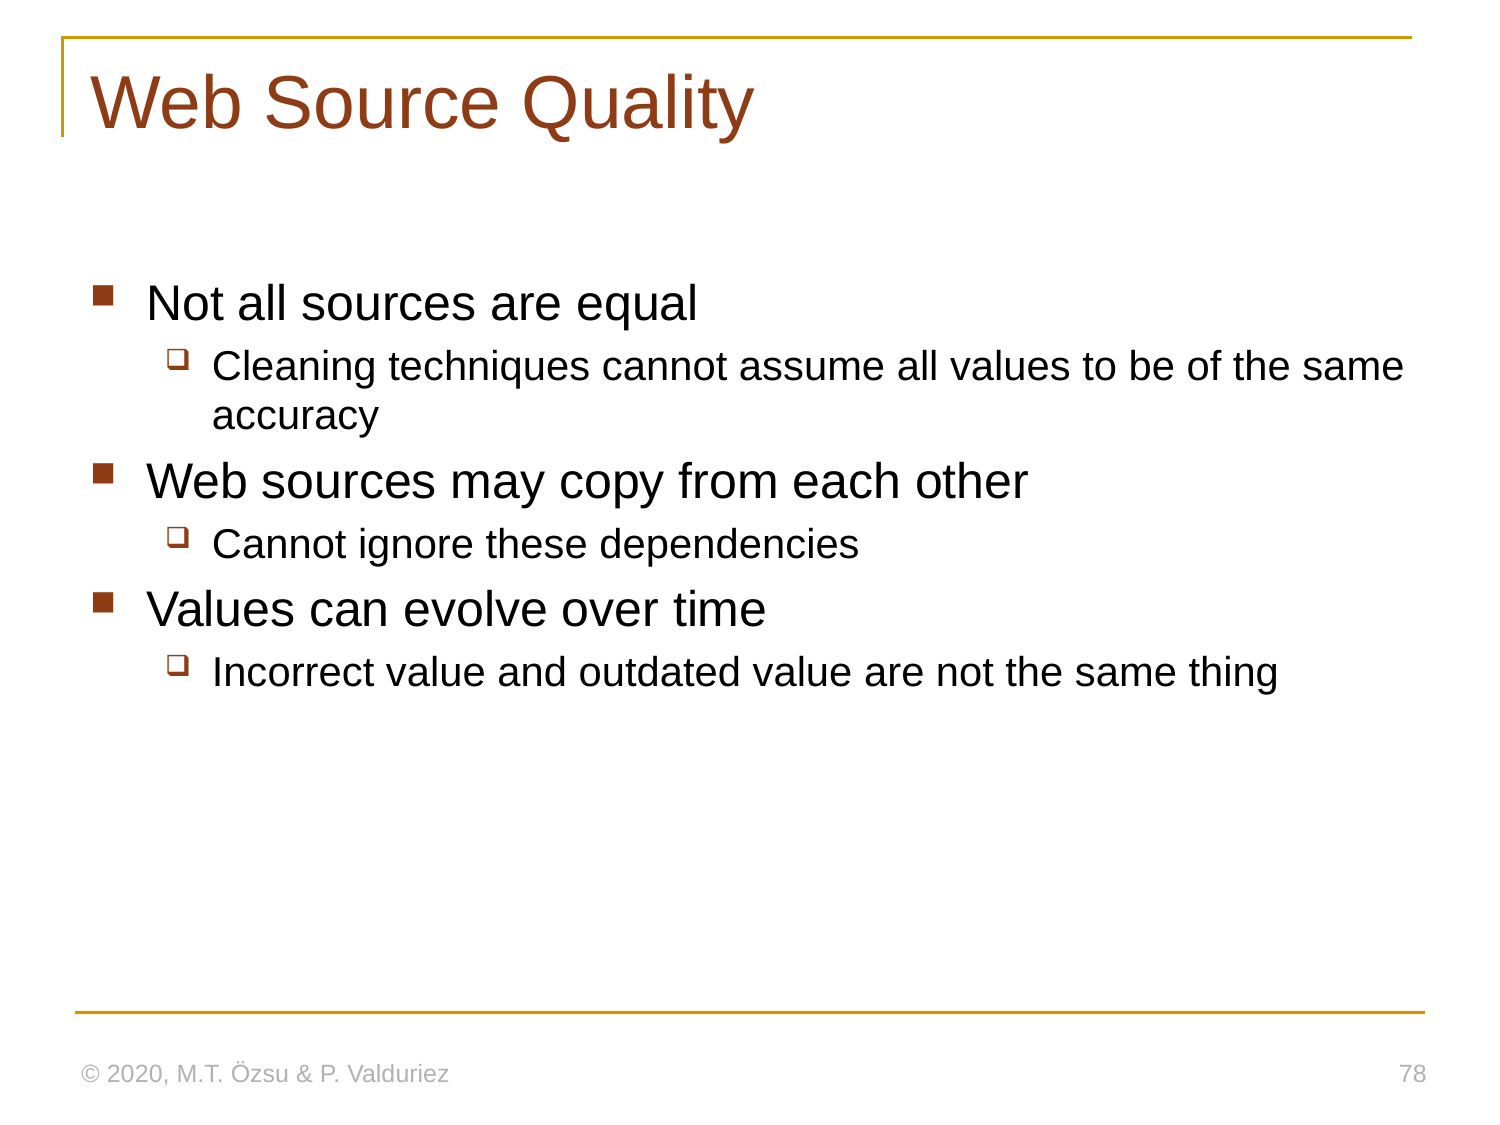

# Web Source Quality
Not all sources are equal
Cleaning techniques cannot assume all values to be of the same accuracy
Web sources may copy from each other
Cannot ignore these dependencies
Values can evolve over time
Incorrect value and outdated value are not the same thing
© 2020, M.T. Özsu & P. Valduriez
78